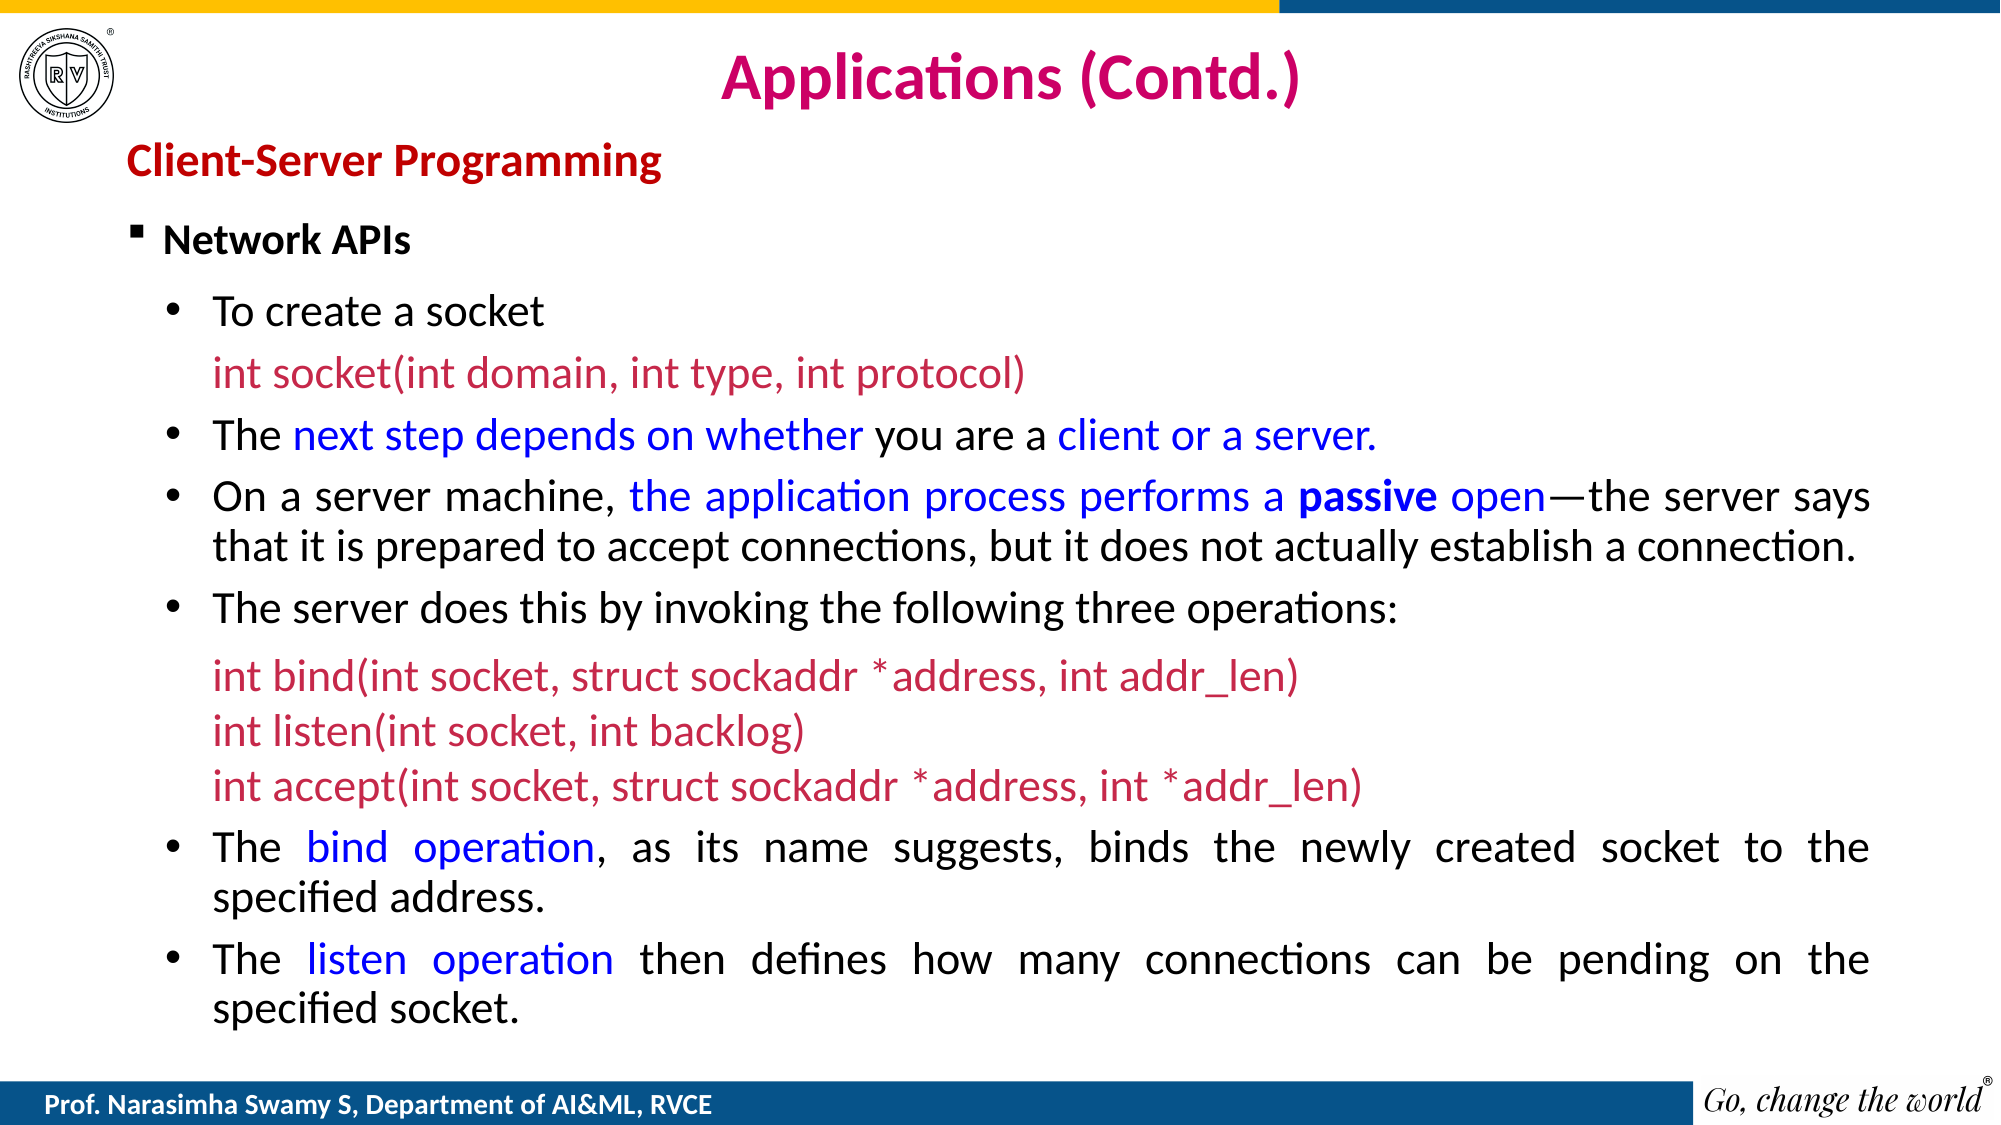

# Applications (Contd.)
Client-Server Programming
Network APIs
To create a socket
	int socket(int domain, int type, int protocol)
The next step depends on whether you are a client or a server.
On a server machine, the application process performs a passive open—the server says that it is prepared to accept connections, but it does not actually establish a connection.
The server does this by invoking the following three operations:
	int bind(int socket, struct sockaddr *address, int addr_len)
	int listen(int socket, int backlog)
	int accept(int socket, struct sockaddr *address, int *addr_len)
The bind operation, as its name suggests, binds the newly created socket to the specified address.
The listen operation then defines how many connections can be pending on the specified socket.